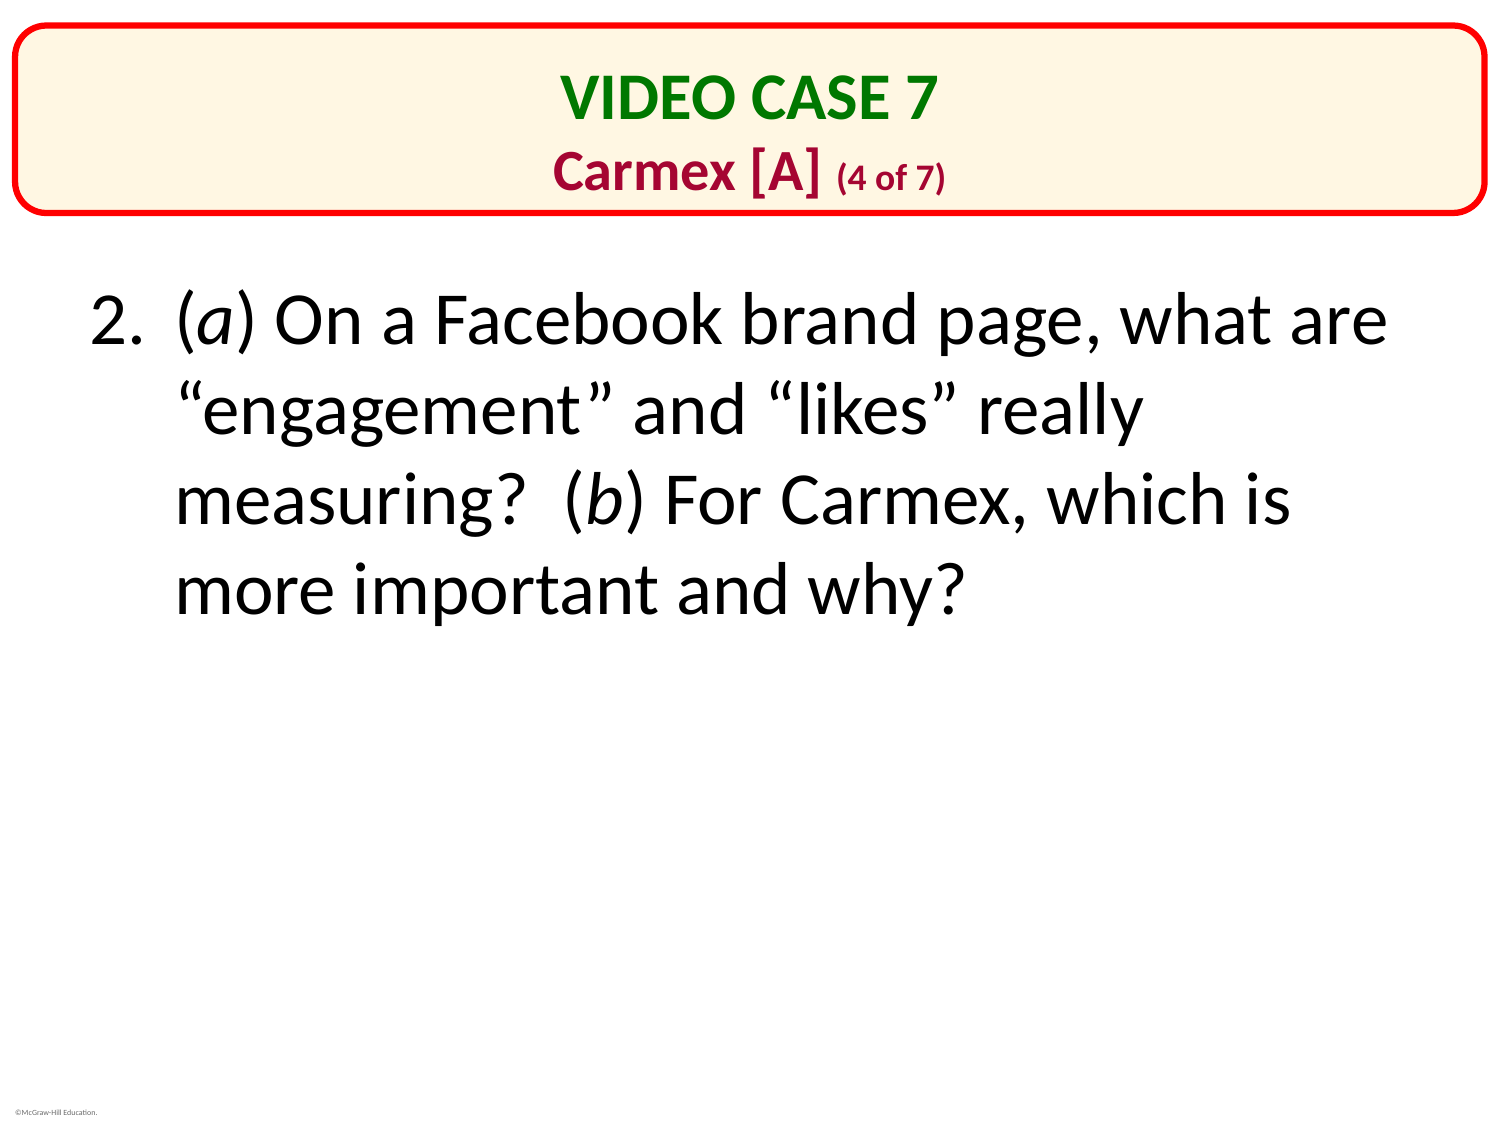

# VIDEO CASE 7 Carmex [A] (4 of 7)
(a) On a Facebook brand page, what are “engagement” and “likes” really measuring?  (b) For Carmex, which is more important and why?